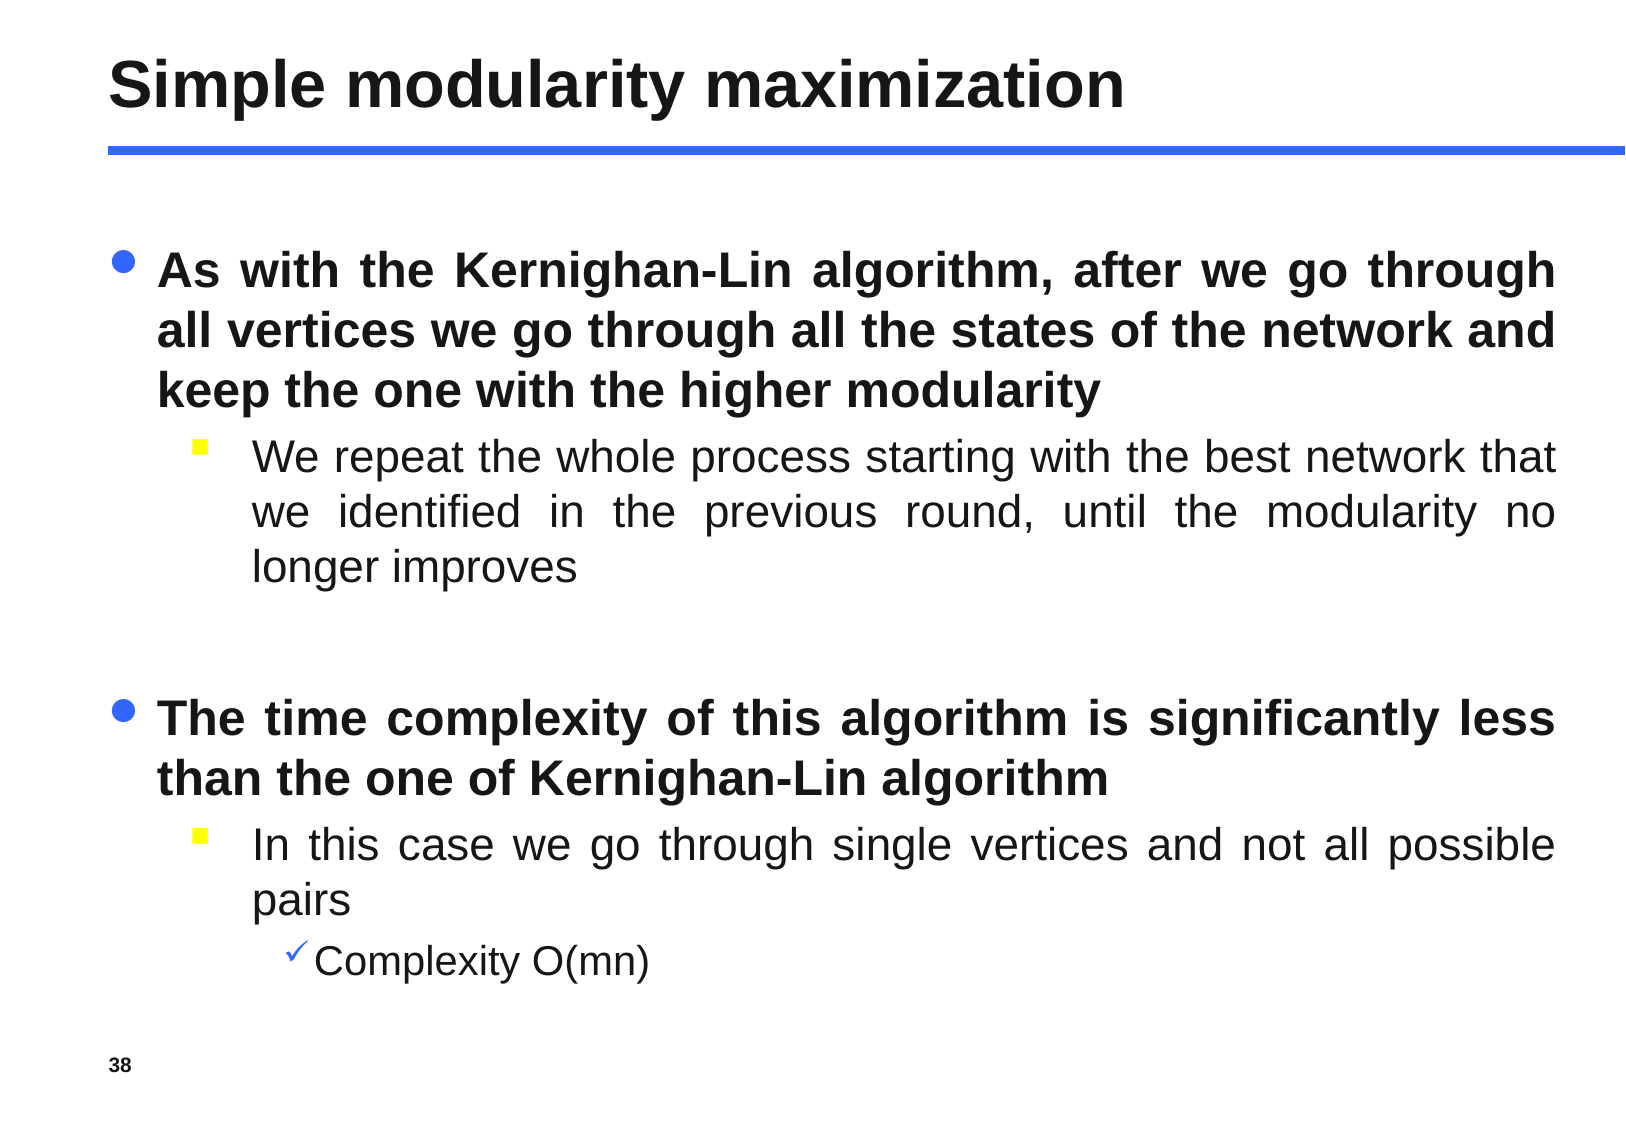

# Simple modularity maximization
As with the Kernighan-Lin algorithm, after we go through all vertices we go through all the states of the network and keep the one with the higher modularity
We repeat the whole process starting with the best network that we identified in the previous round, until the modularity no longer improves

The time complexity of this algorithm is significantly less than the one of Kernighan-Lin algorithm
In this case we go through single vertices and not all possible pairs
Complexity O(mn)
38